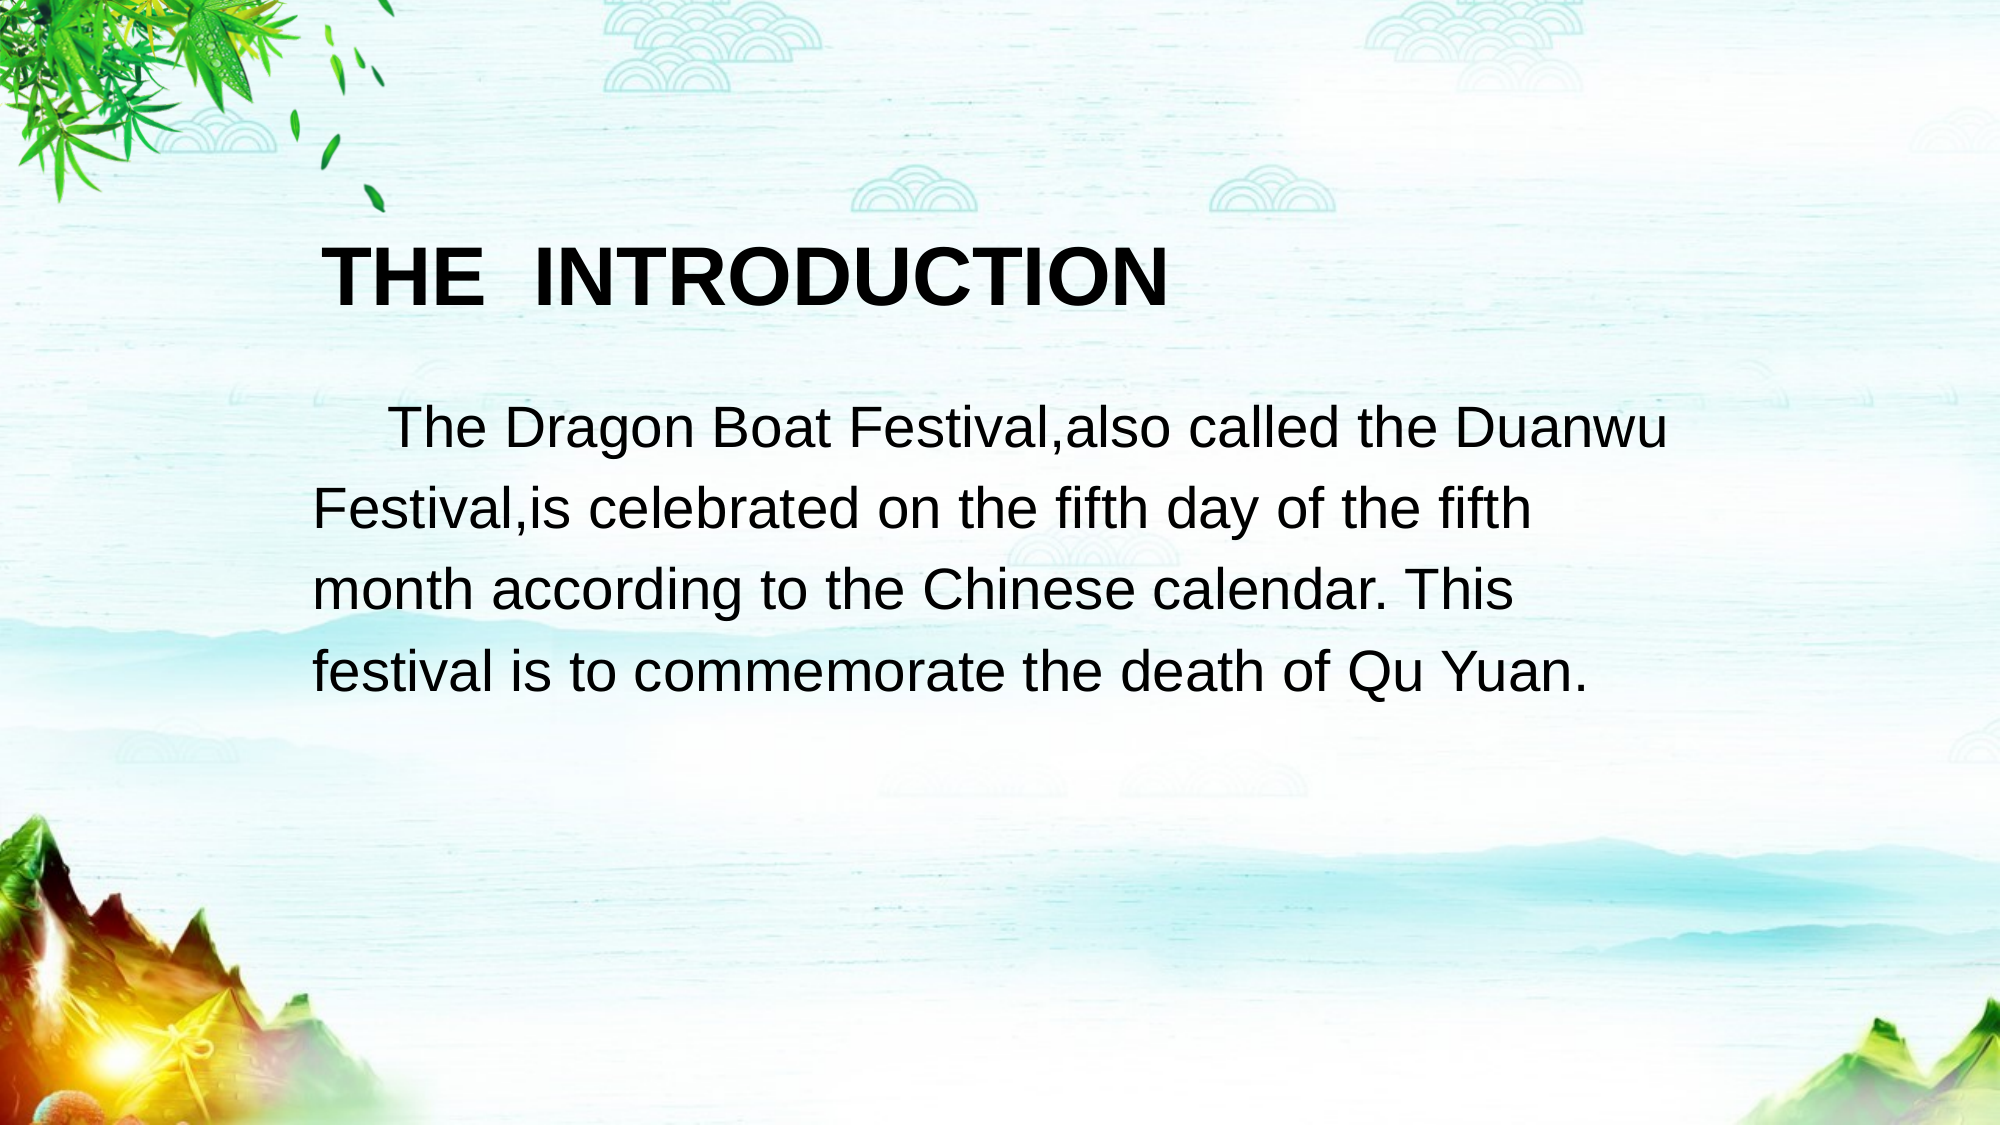

THE  INTRODUCTION
The Dragon Boat Festival,also called the Duanwu Festival,is celebrated on the fifth day of the fifth month according to the Chinese calendar. This festival is to commemorate the death of Qu Yuan.